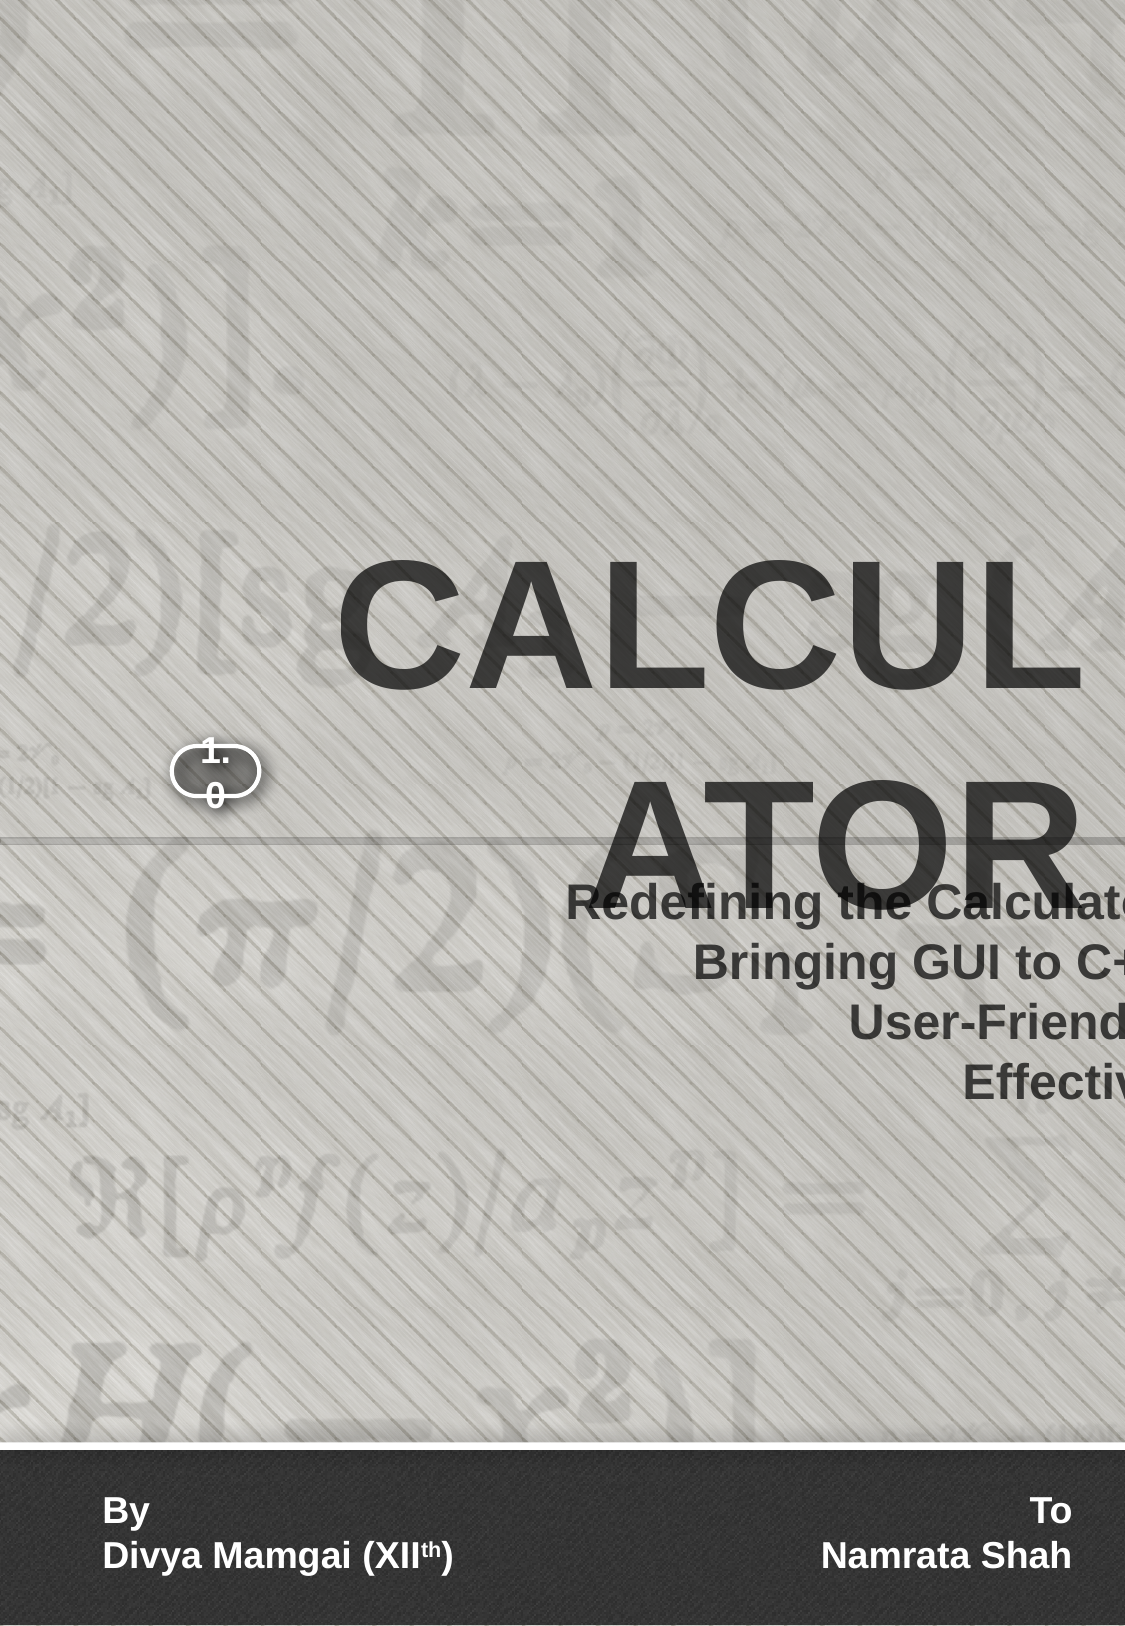

CALCULATOR
1.0

Redefining the Calculator
Bringing GUI to C++
User-Friendly
Effective
By
Divya Mamgai (XIIth)
To
Namrata Shah